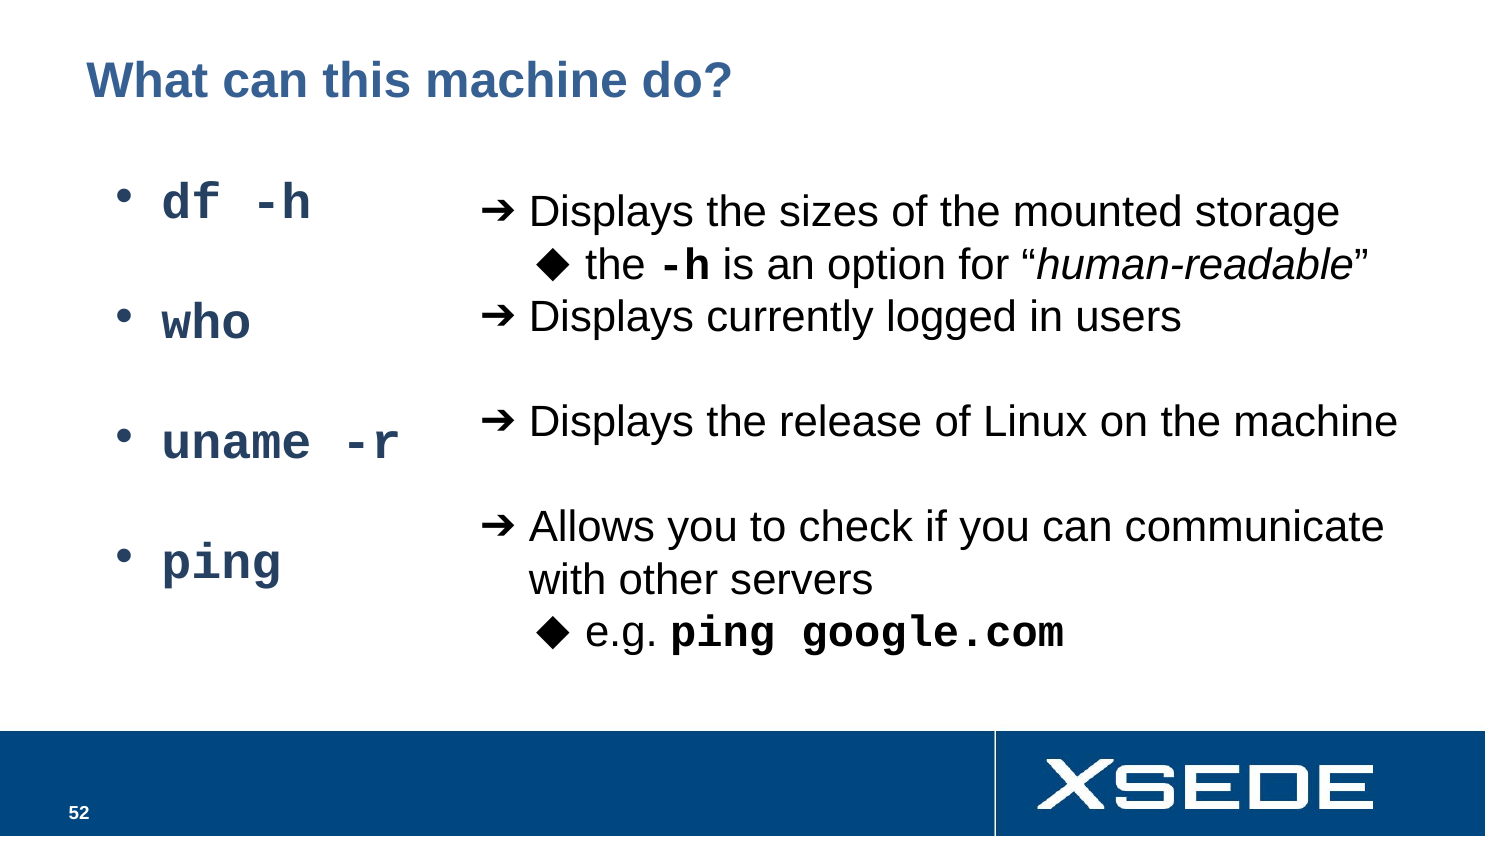

# What can this machine do?

df -h
who
uname -r
ping
Displays the sizes of the mounted storage
the -h is an option for “human-readable”
Displays currently logged in users
Displays the release of Linux on the machine
Allows you to check if you can communicate with other servers
e.g. ping google.com
52